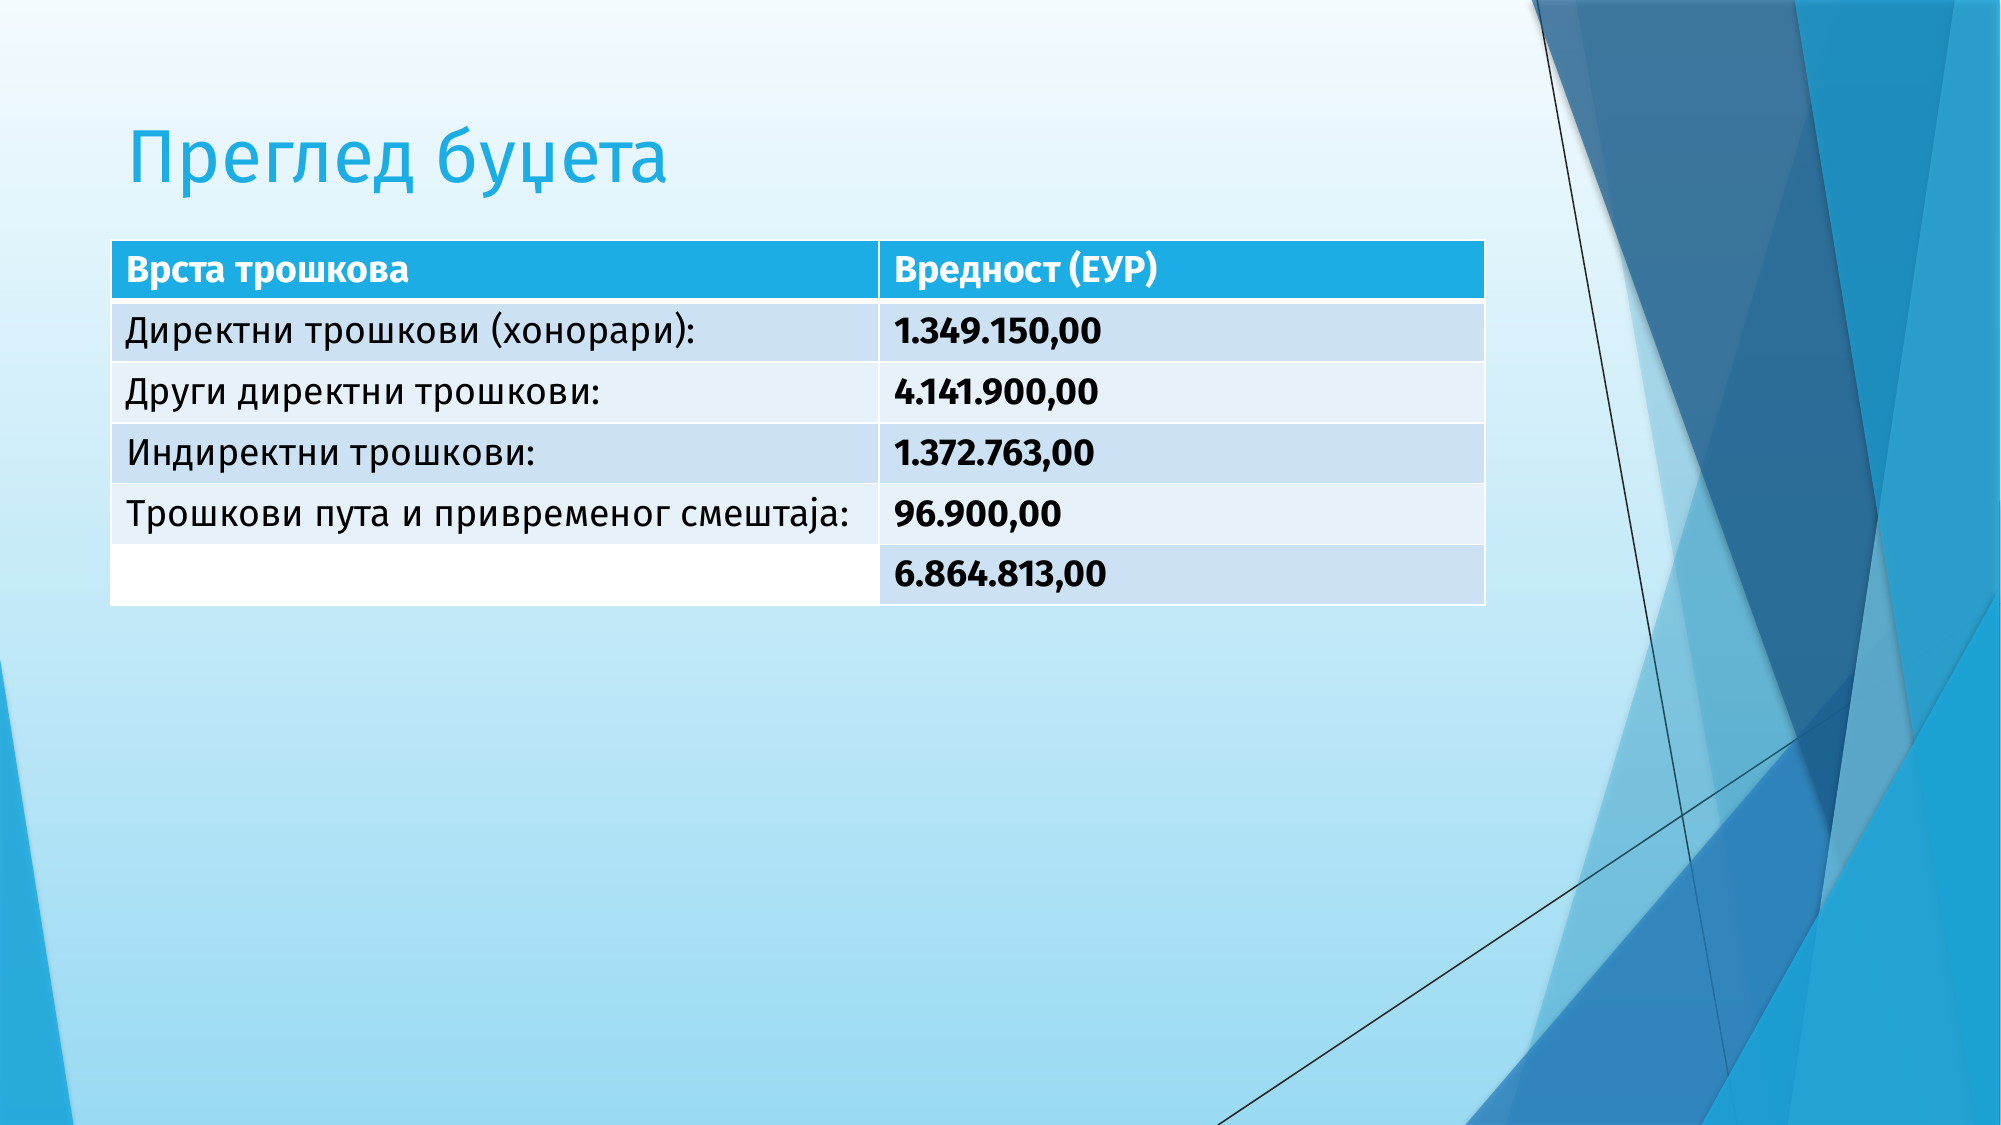

# Преглед буџета
| Врста трошкова | Вредност (ЕУР) |
| --- | --- |
| Директни трошкови (хонорари): | 1.349.150,00 |
| Други директни трошкови: | 4.141.900,00 |
| Индиректни трошкови: | 1.372.763,00 |
| Трошкови пута и привременог смештаја: | 96.900,00 |
|  | 6.864.813,00 |